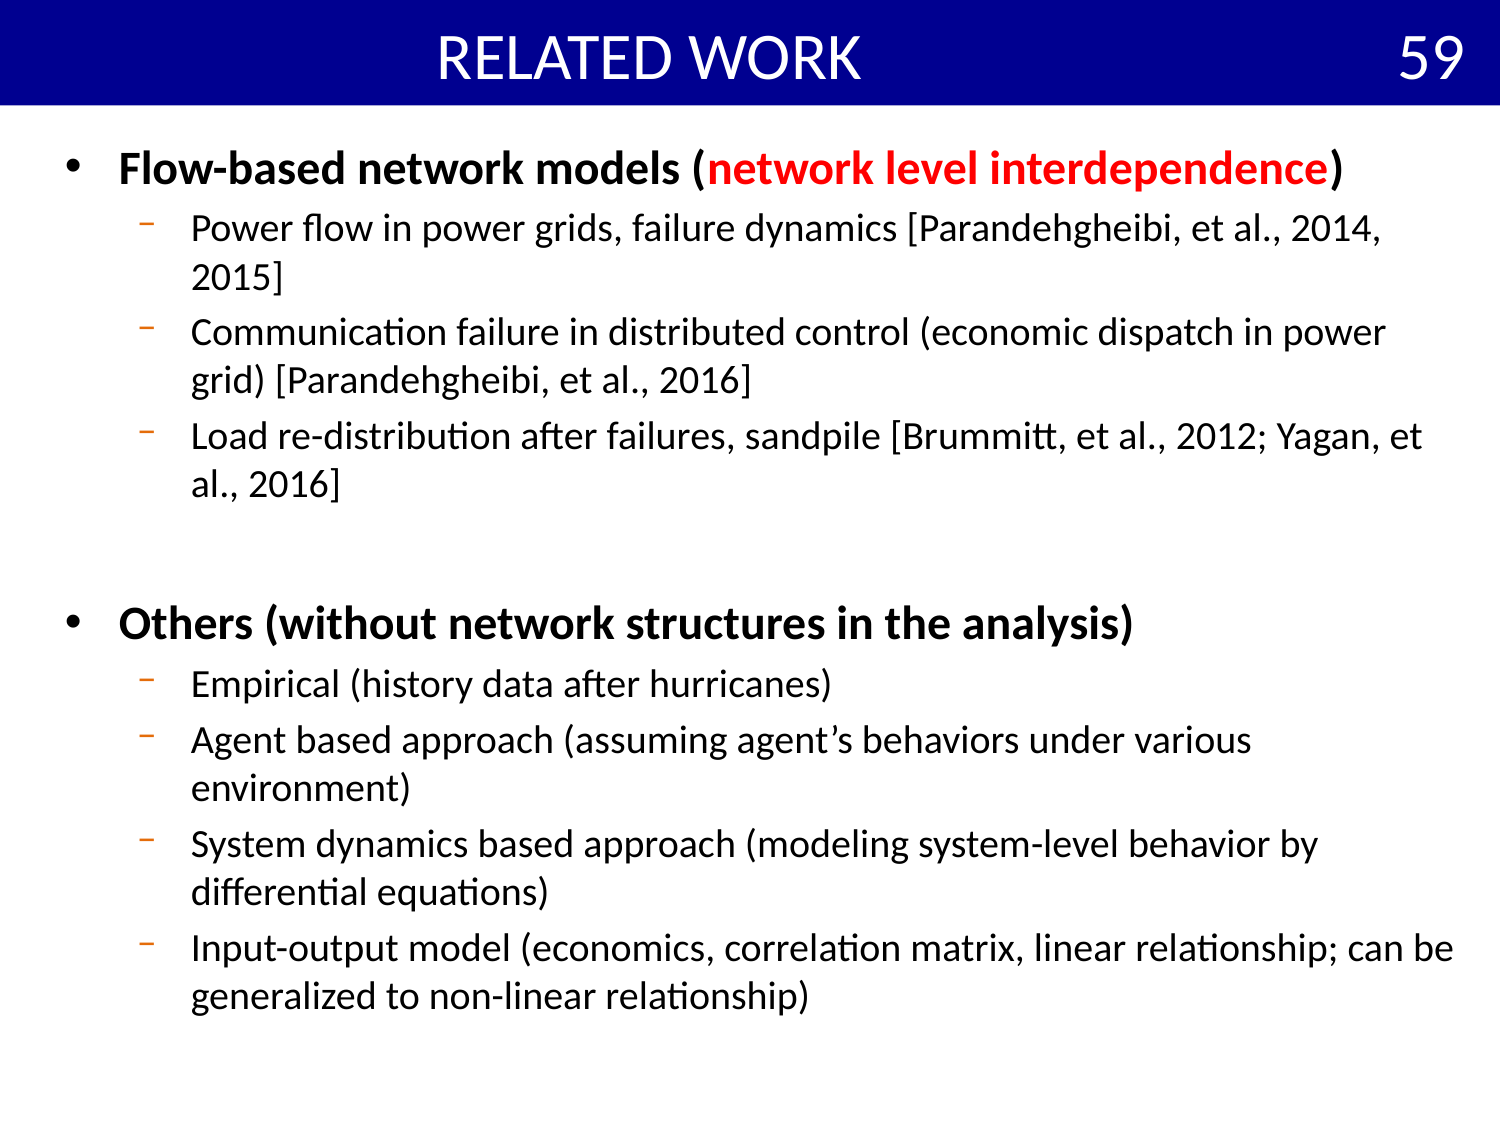

# Related work
59
Flow-based network models (network level interdependence)
Power flow in power grids, failure dynamics [Parandehgheibi, et al., 2014, 2015]
Communication failure in distributed control (economic dispatch in power grid) [Parandehgheibi, et al., 2016]
Load re-distribution after failures, sandpile [Brummitt, et al., 2012; Yagan, et al., 2016]

Others (without network structures in the analysis)
Empirical (history data after hurricanes)
Agent based approach (assuming agent’s behaviors under various environment)
System dynamics based approach (modeling system-level behavior by differential equations)
Input-output model (economics, correlation matrix, linear relationship; can be generalized to non-linear relationship)